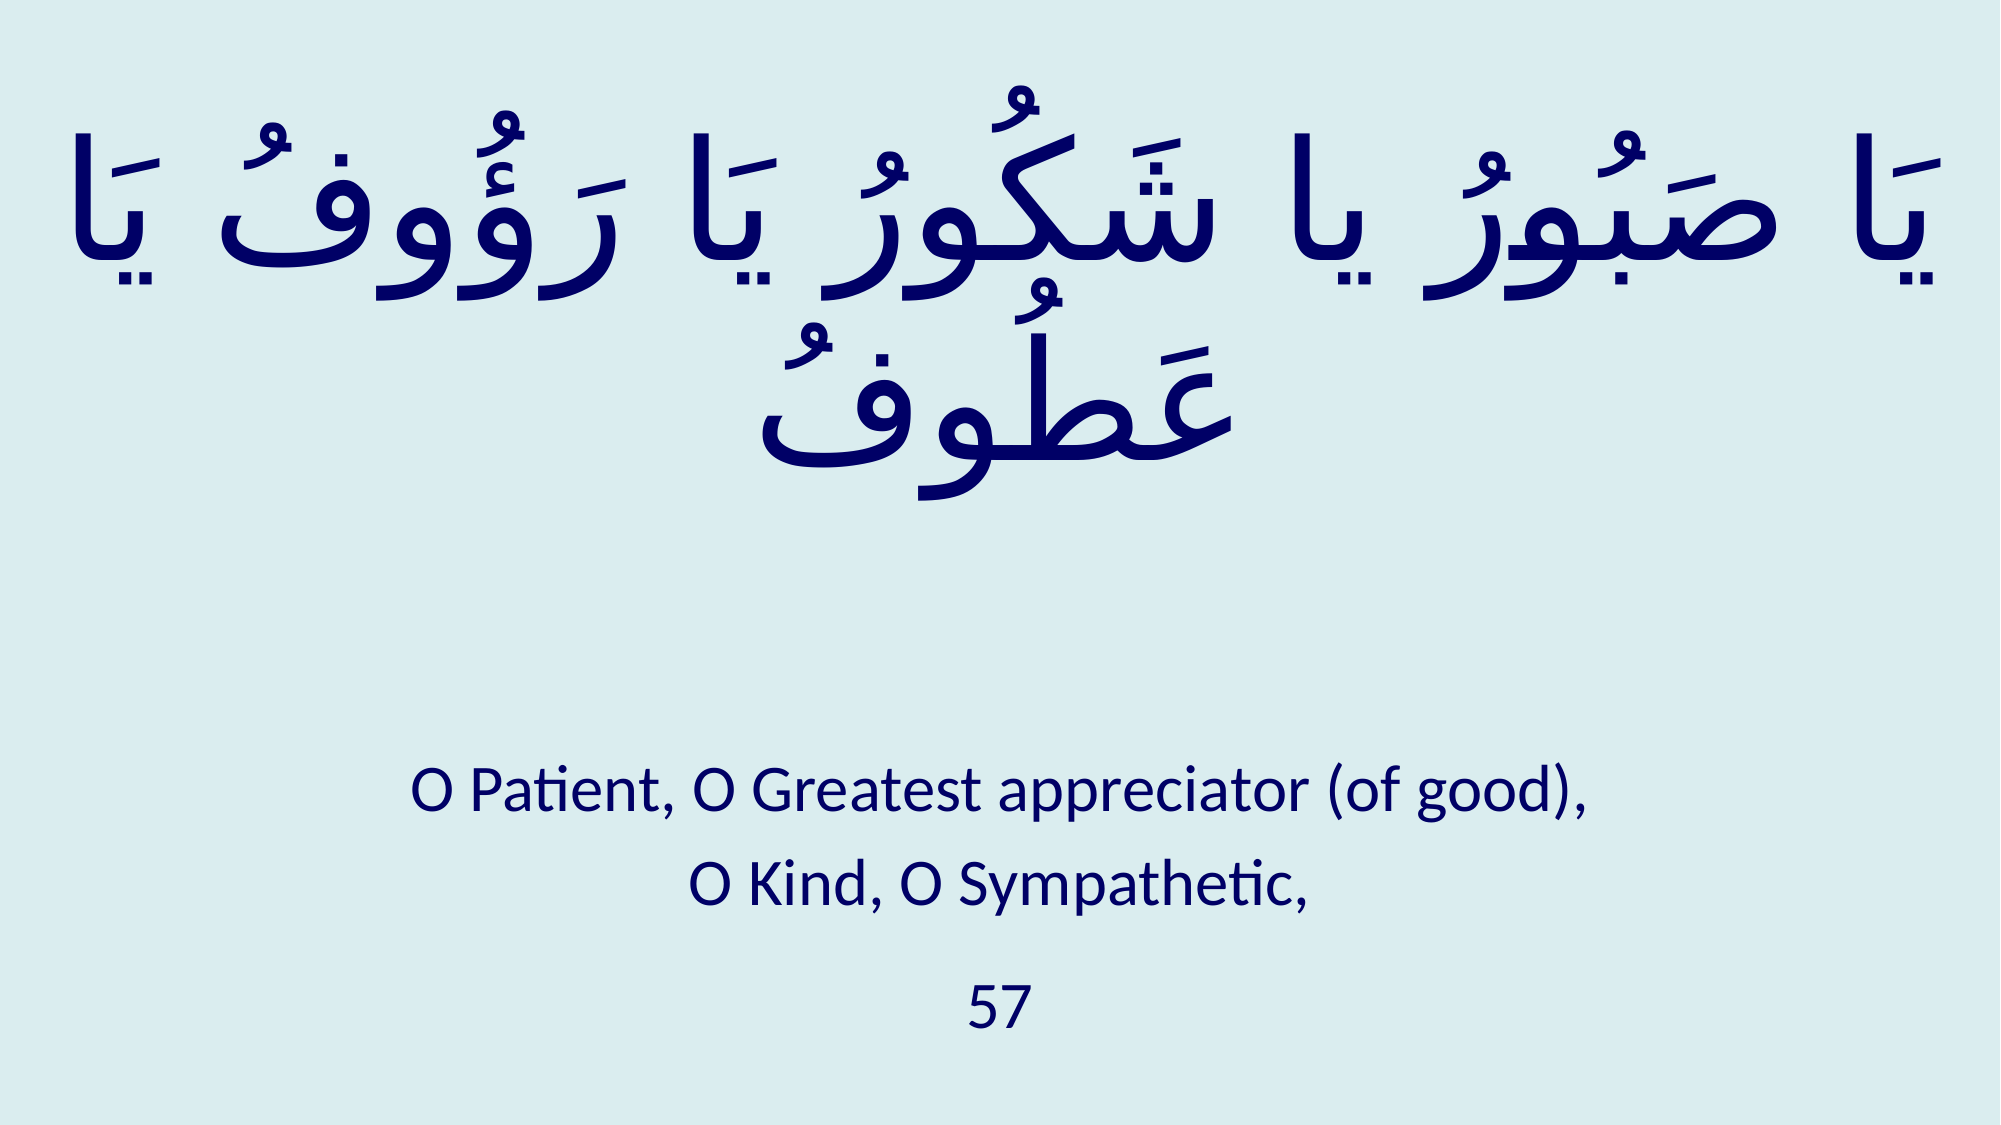

# يَا صَبُورُ يا شَكُورُ يَا رَؤُوفُ يَا عَطُوفُ
O Patient, O Greatest appreciator (of good),
O Kind, O Sympathetic,
57